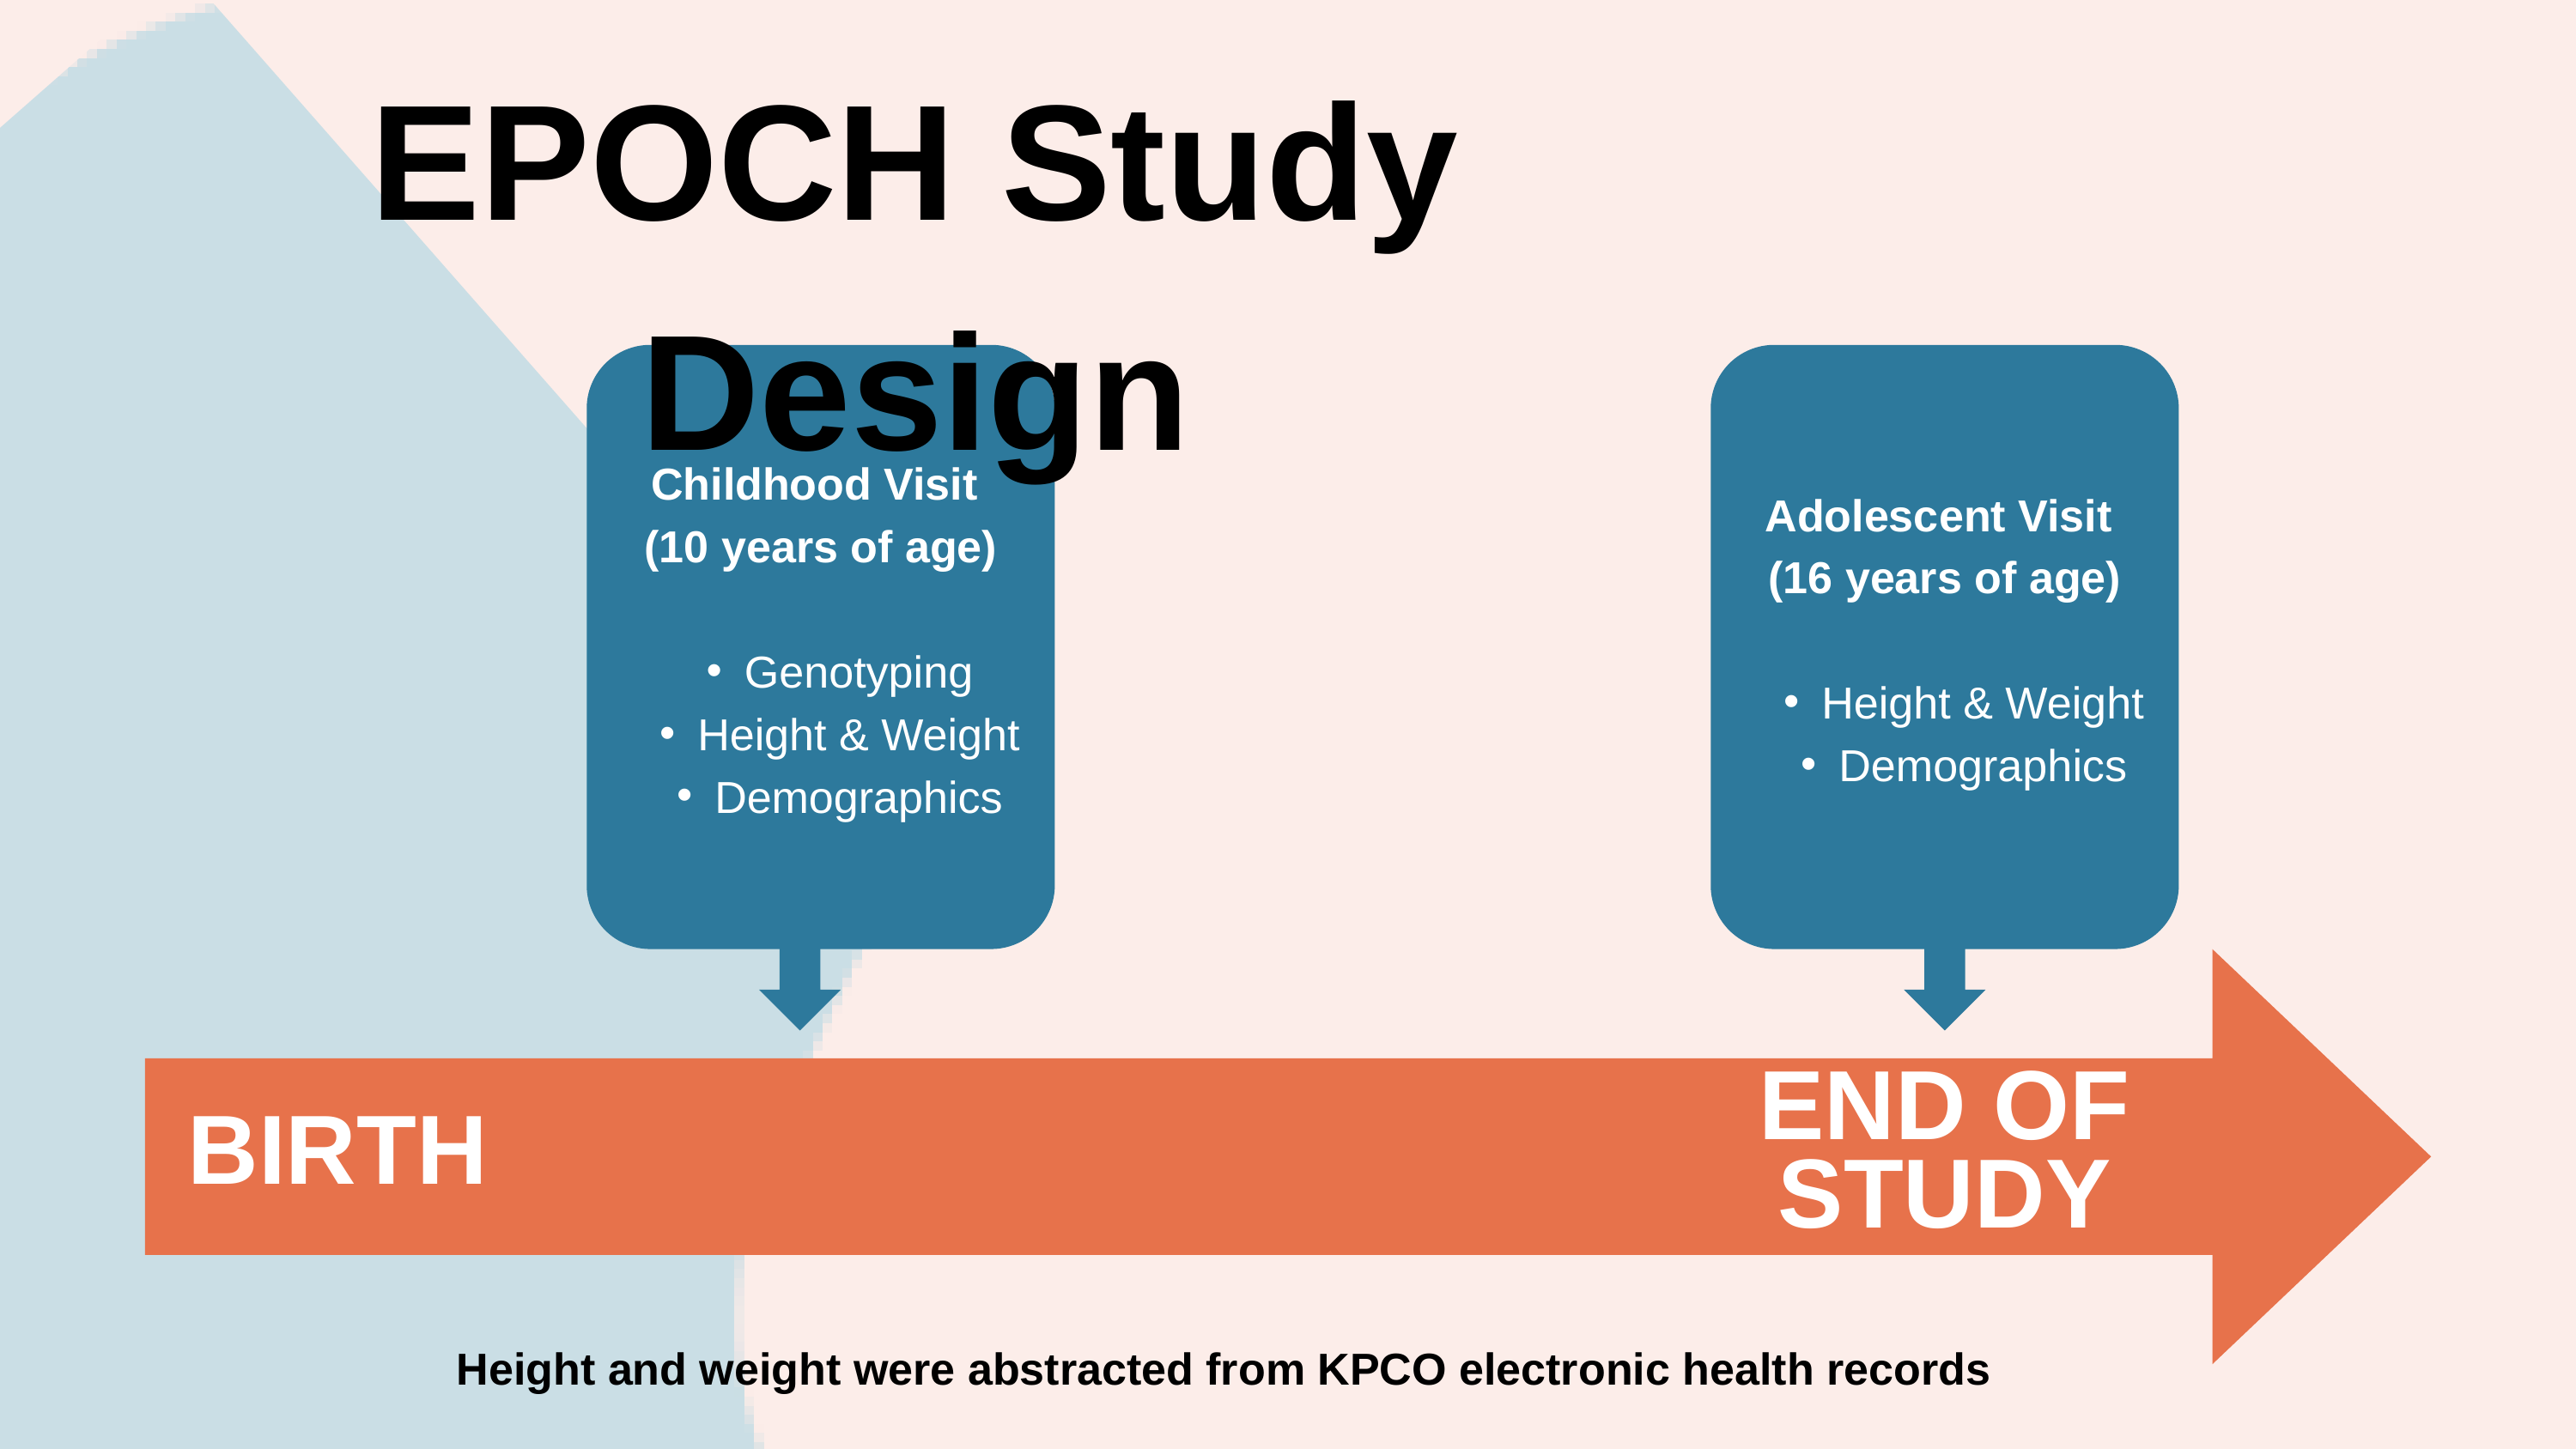

EPOCH Study Design

Childhood Visit
(10 years of age)

Genotyping
Height & Weight
Demographics

Adolescent Visit
(16 years of age)

Height & Weight
Demographics

END OF STUDY
BIRTH
Height and weight were abstracted from KPCO electronic health records